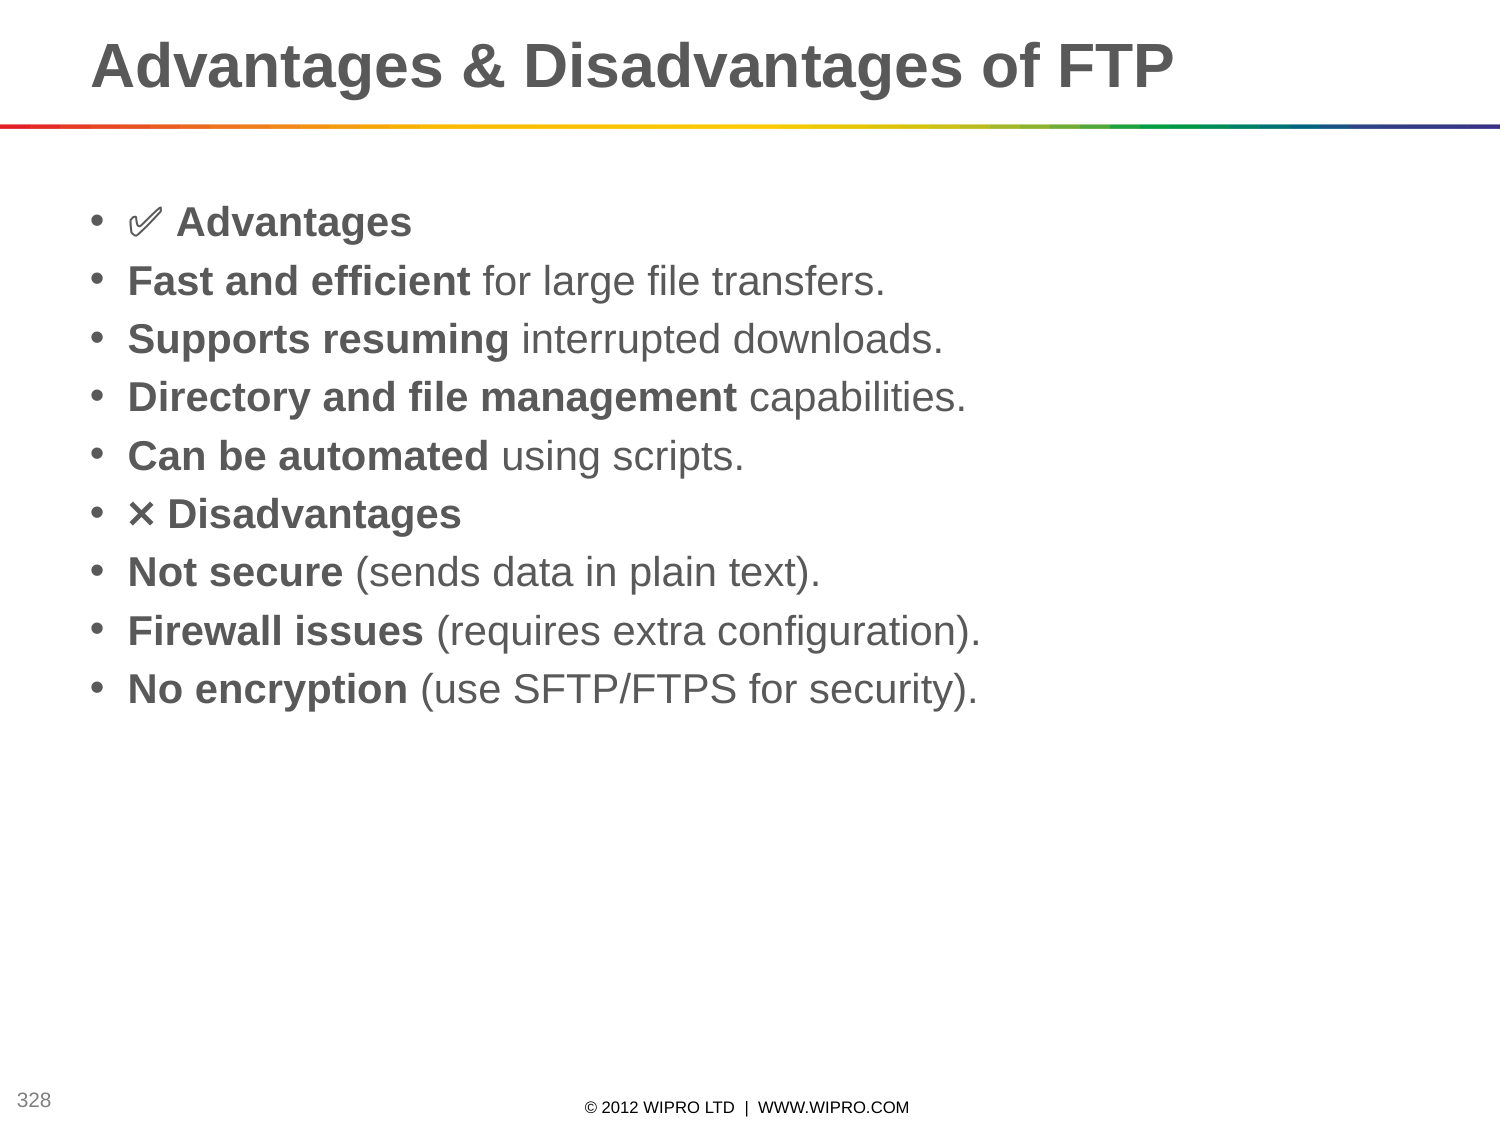

# Advantages & Disadvantages of FTP
✅ Advantages
Fast and efficient for large file transfers.
Supports resuming interrupted downloads.
Directory and file management capabilities.
Can be automated using scripts.
❌ Disadvantages
Not secure (sends data in plain text).
Firewall issues (requires extra configuration).
No encryption (use SFTP/FTPS for security).